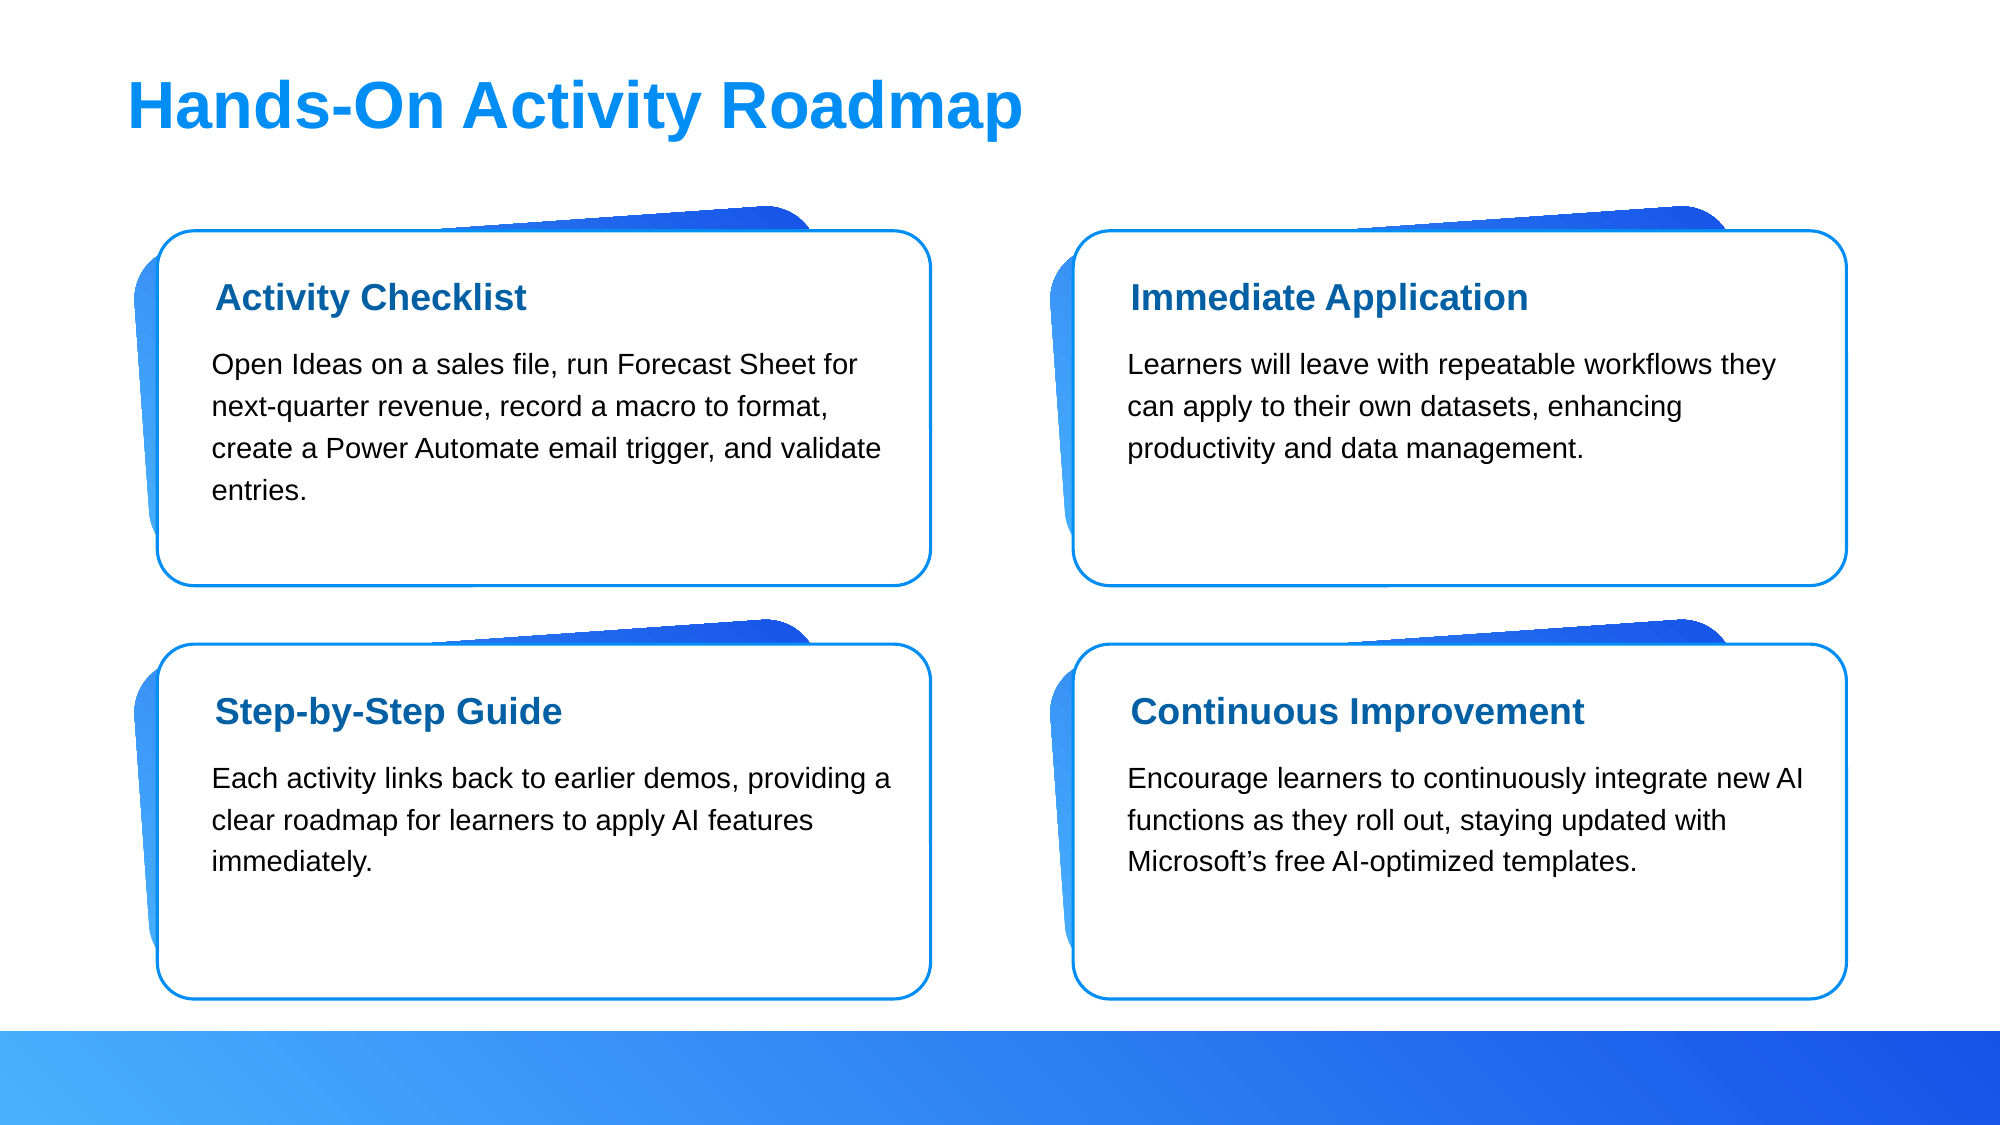

Hands-On Activity Roadmap

Activity Checklist
Immediate Application
Open Ideas on a sales file, run Forecast Sheet for next-quarter revenue, record a macro to format, create a Power Automate email trigger, and validate entries.
Learners will leave with repeatable workflows they can apply to their own datasets, enhancing productivity and data management.

Step-by-Step Guide
Continuous Improvement
Each activity links back to earlier demos, providing a clear roadmap for learners to apply AI features immediately.
Encourage learners to continuously integrate new AI functions as they roll out, staying updated with Microsoft’s free AI-optimized templates.